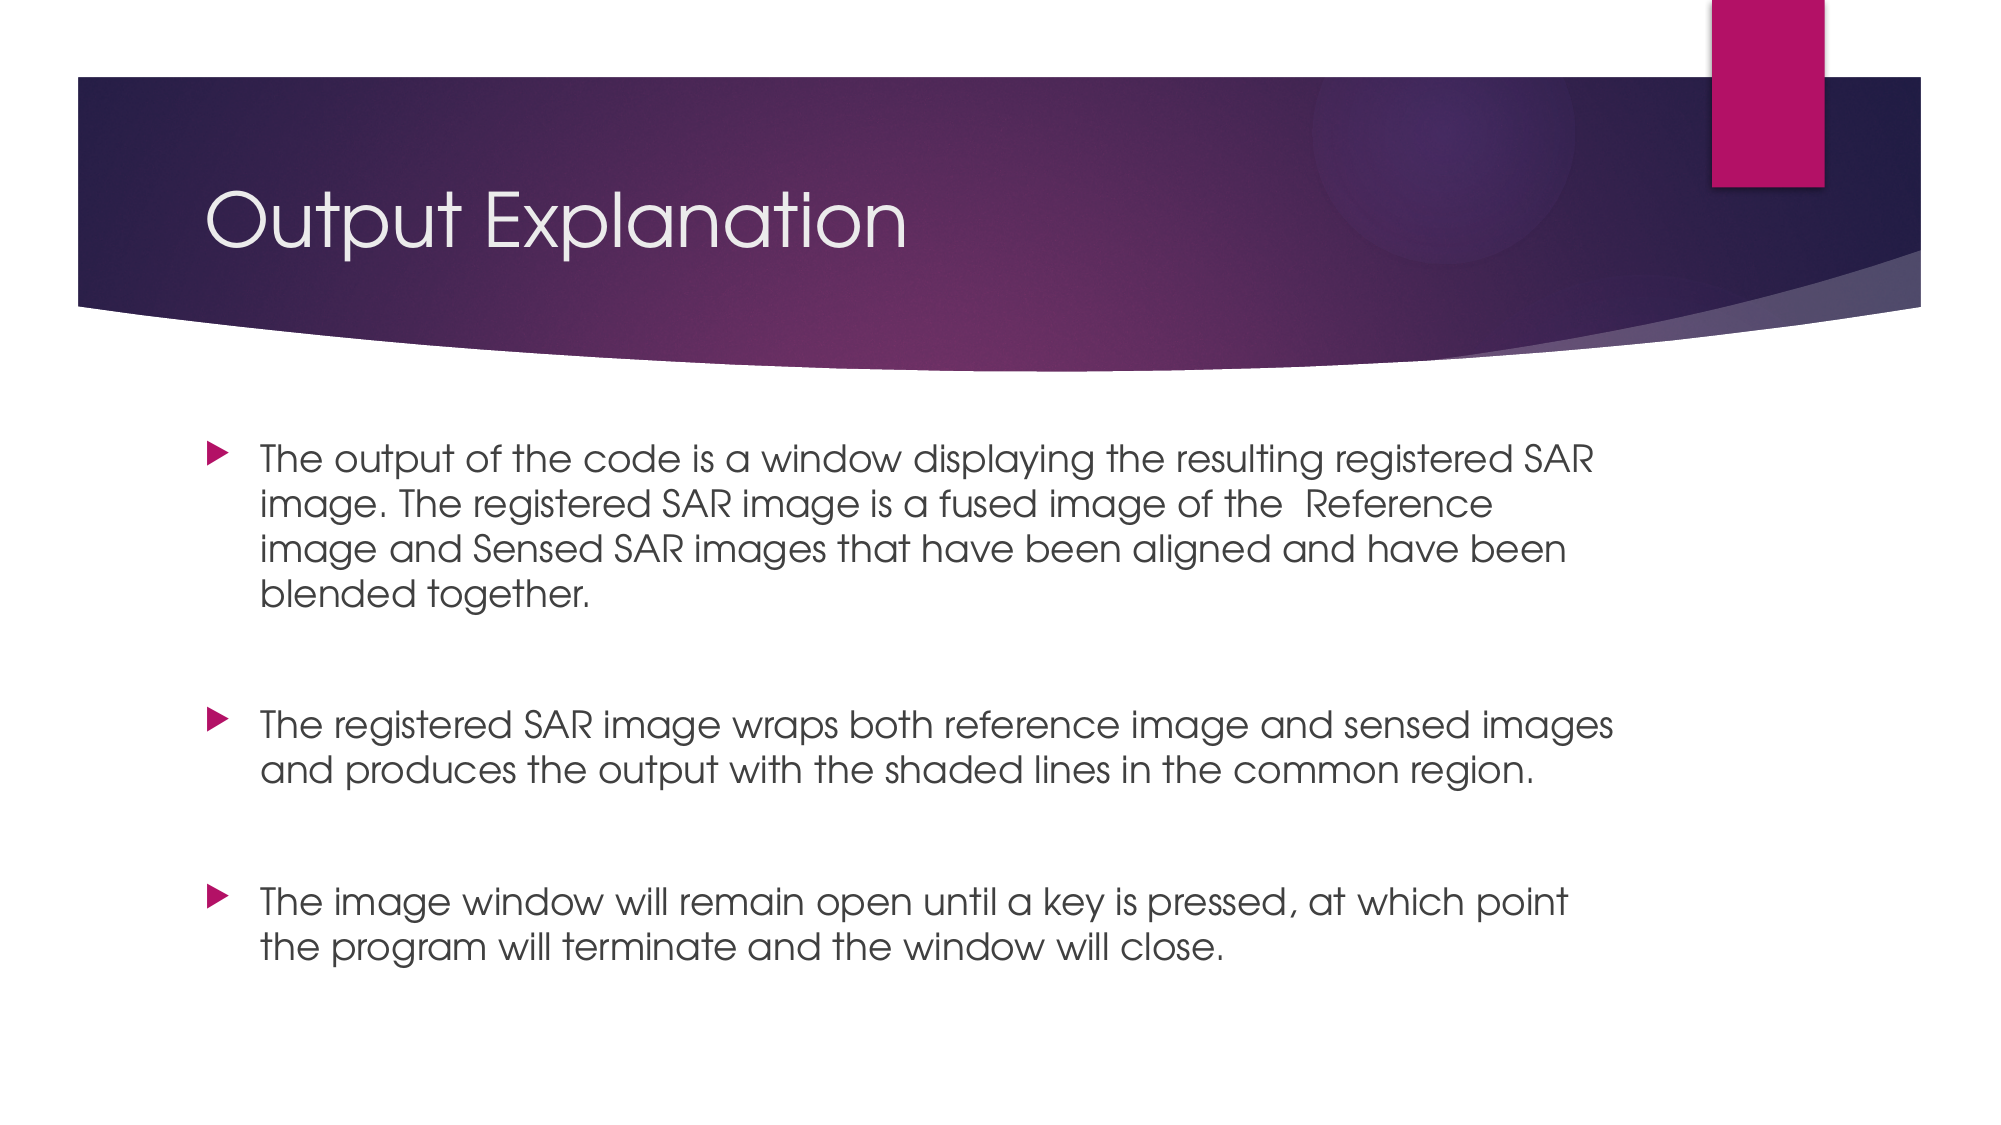

# Output Explanation
The output of the code is a window displaying the resulting registered SAR image. The registered SAR image is a fused image of the  Reference image and Sensed SAR images that have been aligned and have been blended together.

The registered SAR image wraps both reference image and sensed images and produces the output with the shaded lines in the common region.

The image window will remain open until a key is pressed, at which point the program will terminate and the window will close.